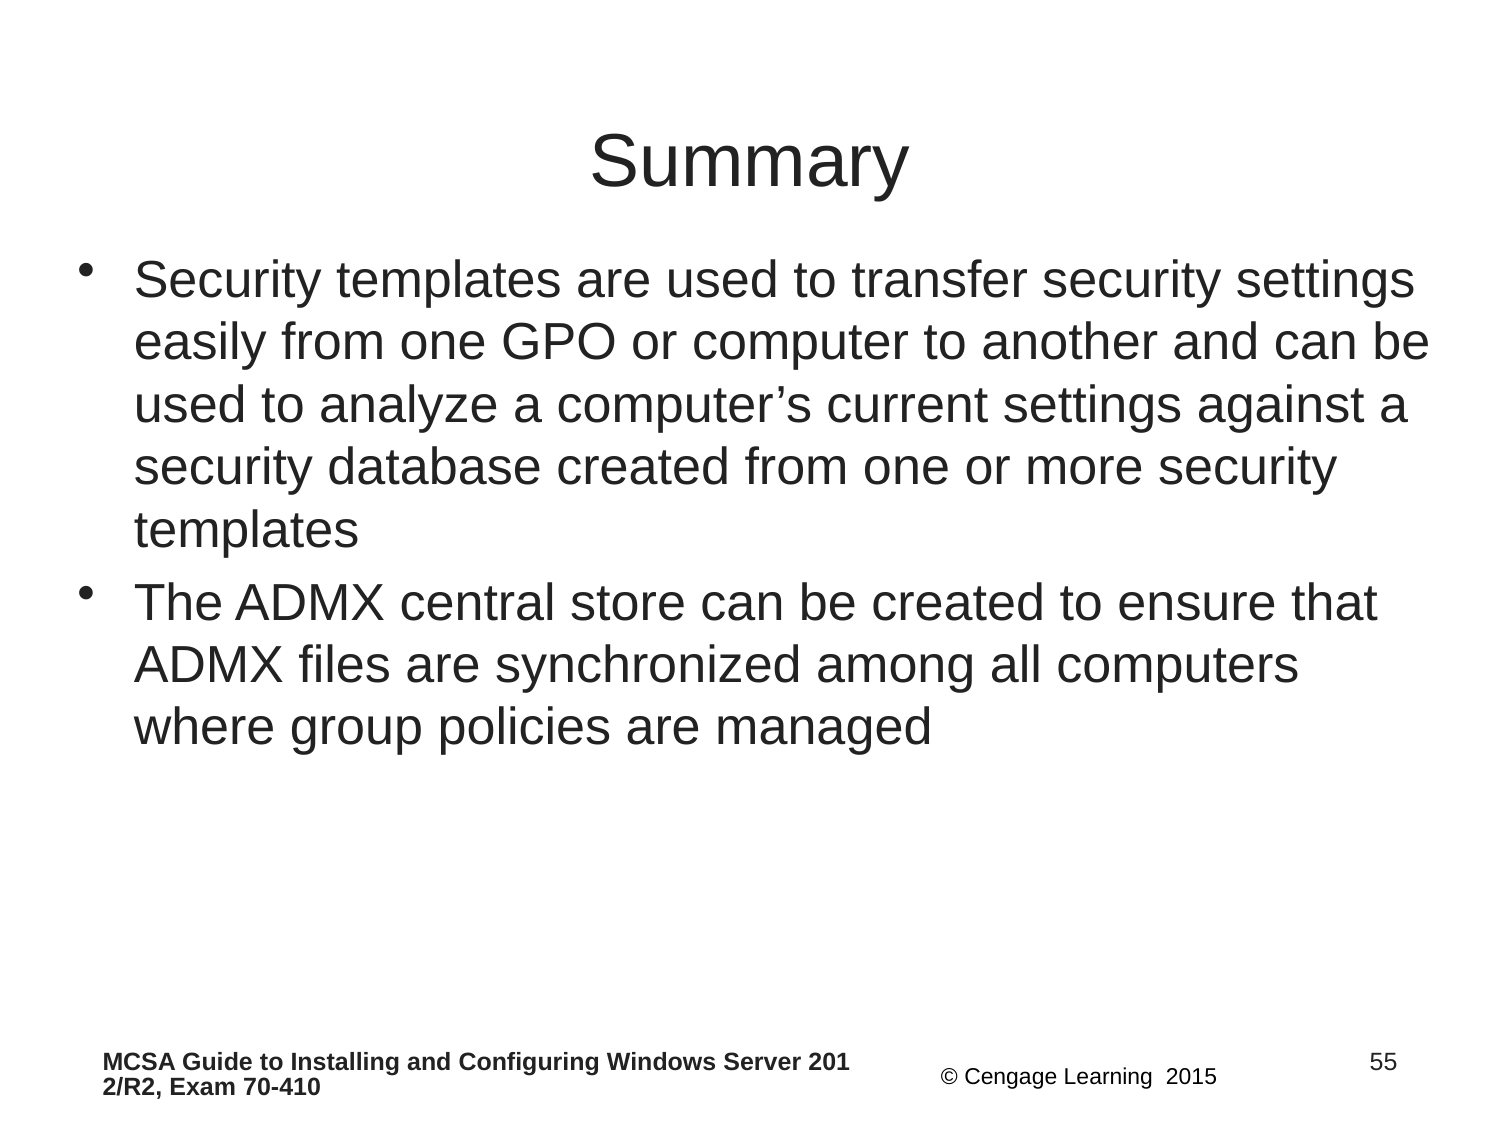

# Summary
Security templates are used to transfer security settings easily from one GPO or computer to another and can be used to analyze a computer’s current settings against a security database created from one or more security templates
The ADMX central store can be created to ensure that ADMX files are synchronized among all computers where group policies are managed
MCSA Guide to Installing and Configuring Windows Server 2012/R2, Exam 70-410
55